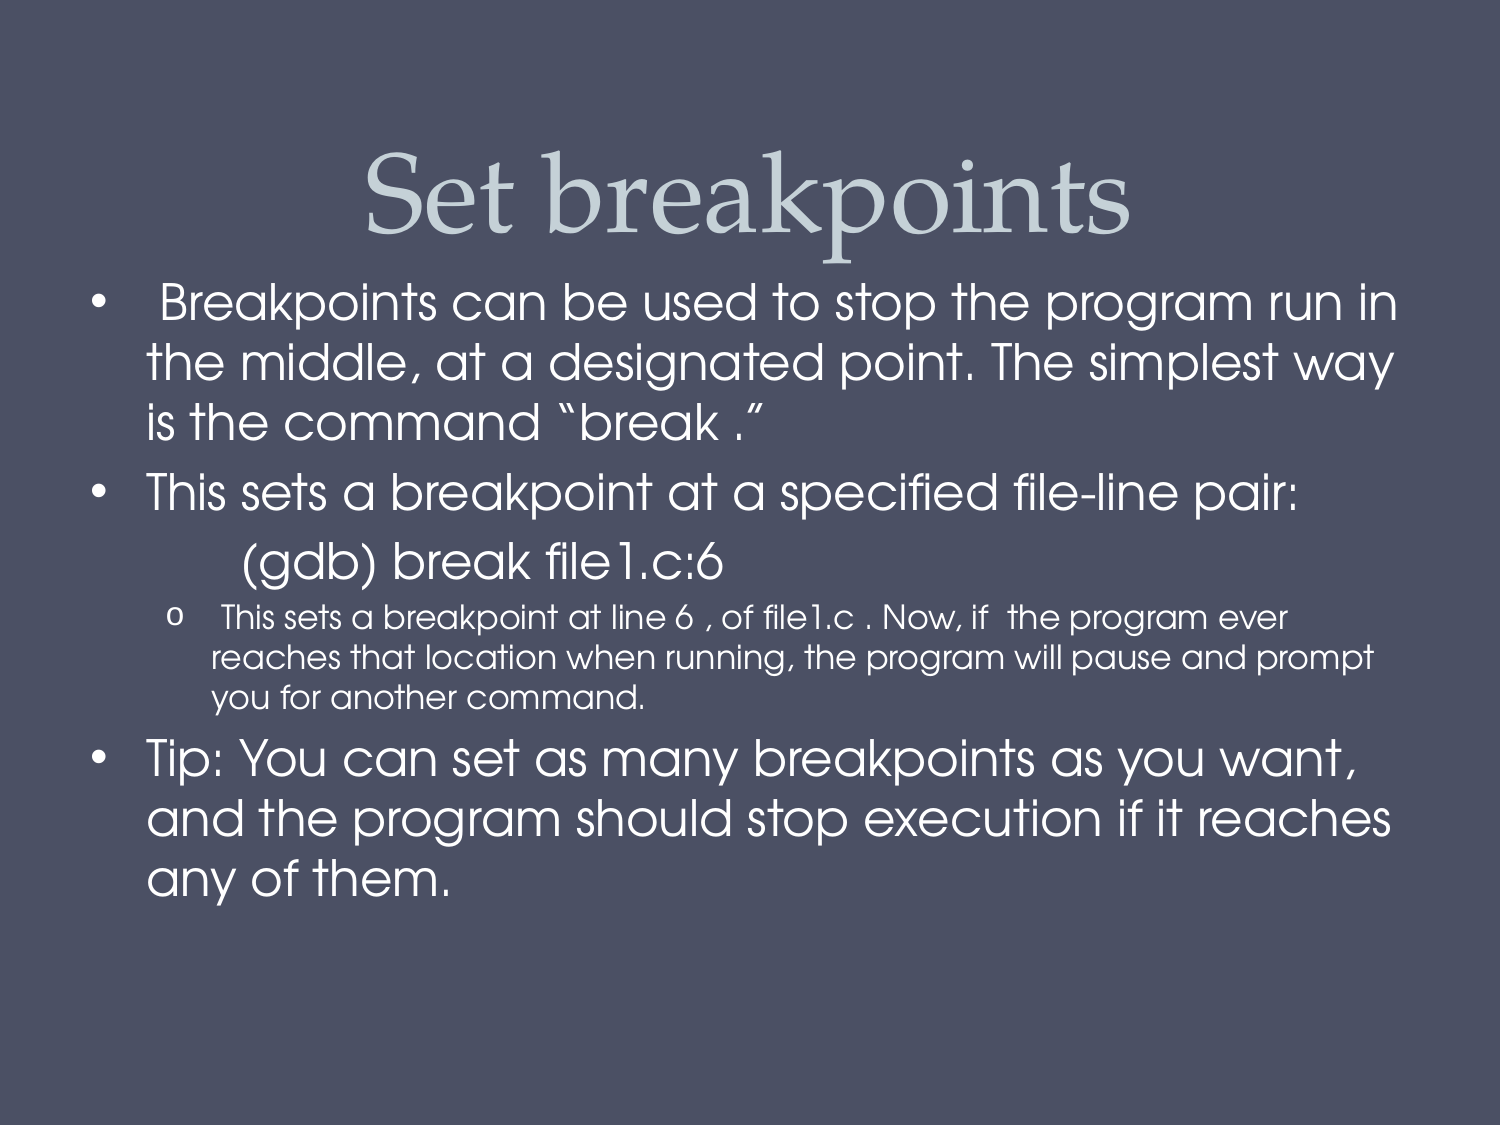

# Set breakpoints
 Breakpoints can be used to stop the program run in the middle, at a designated point. The simplest way is the command “break .”
This sets a breakpoint at a specified file-line pair:
	(gdb) break file1.c:6
 This sets a breakpoint at line 6 , of file1.c . Now, if  the program ever reaches that location when running, the program will pause and prompt you for another command.
Tip: You can set as many breakpoints as you want, and the program should stop execution if it reaches any of them.